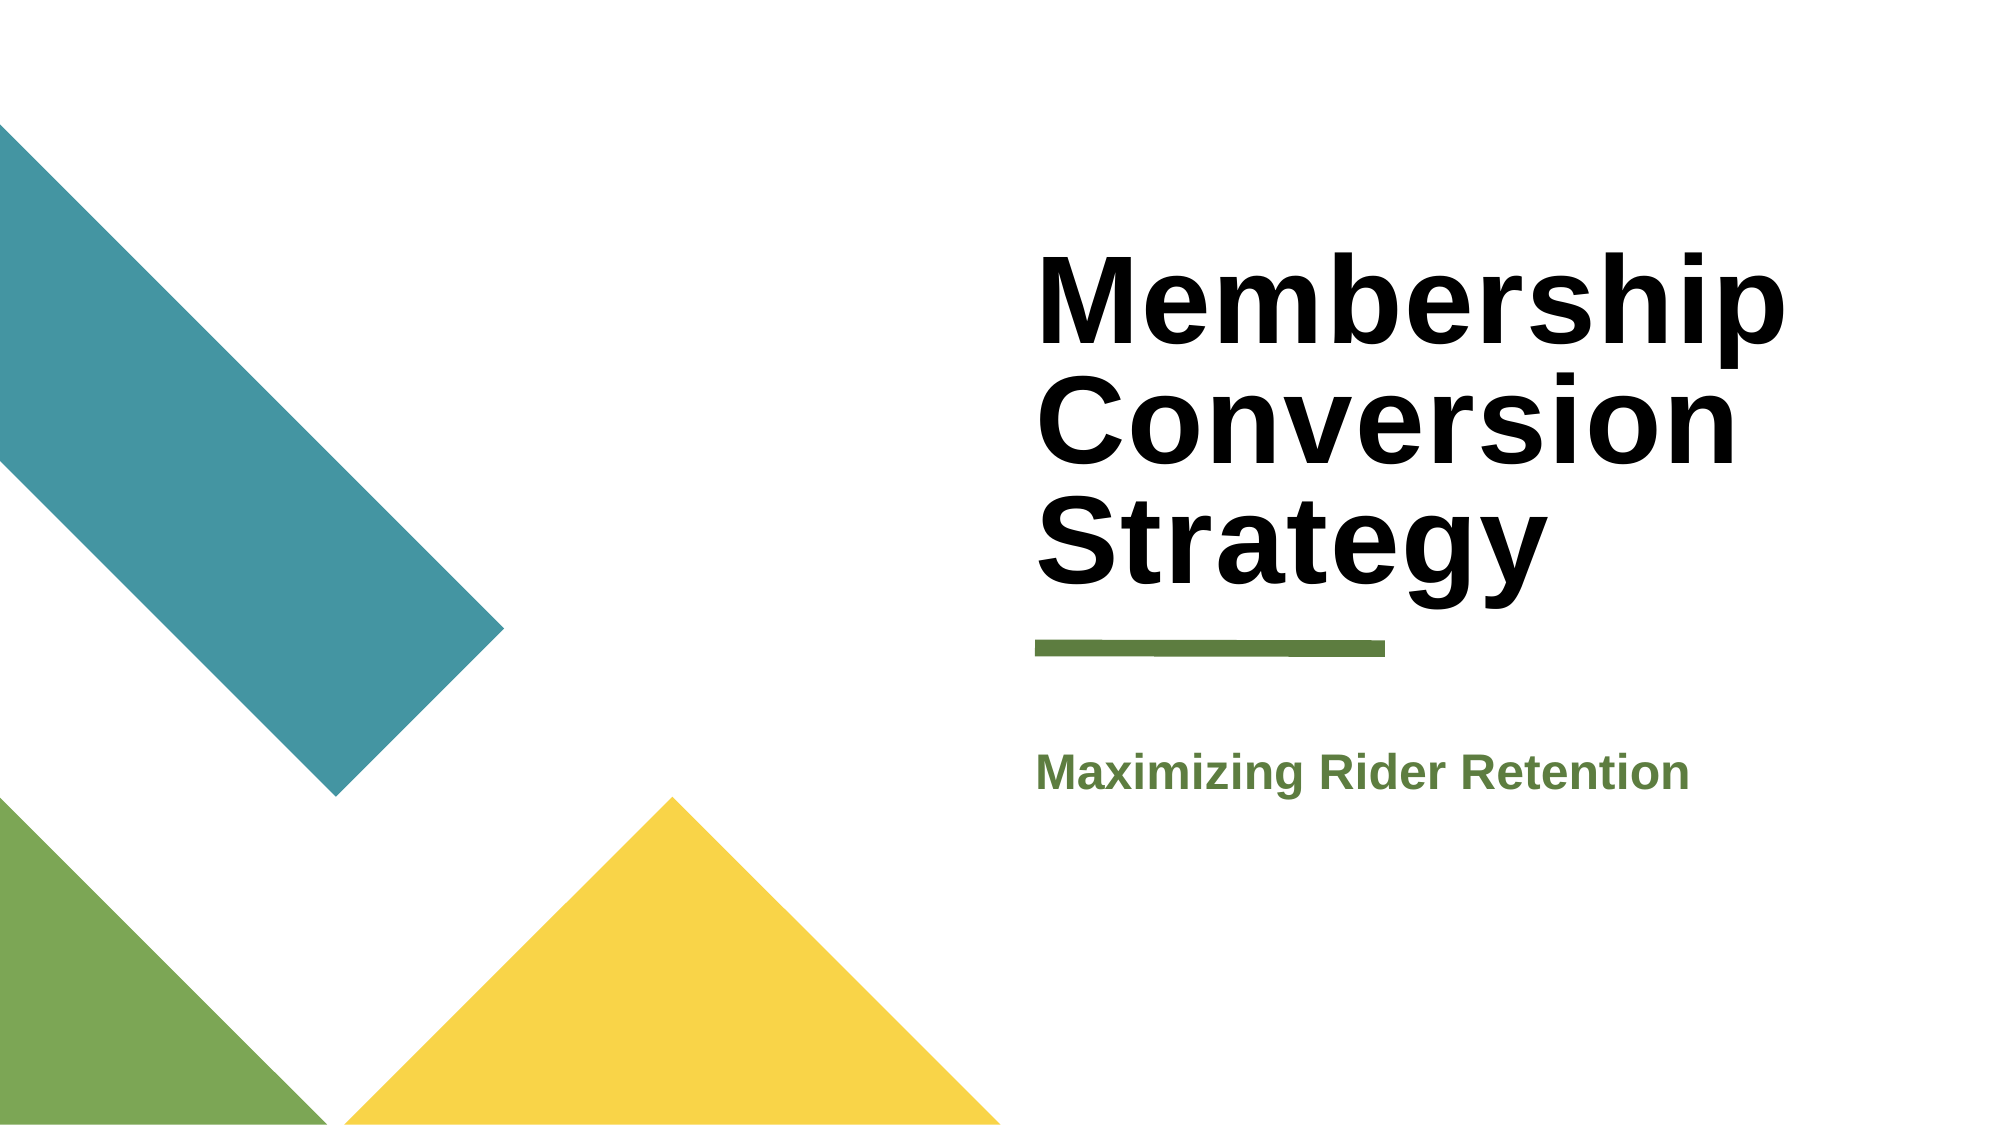

# Membership Conversion Strategy
Maximizing Rider Retention